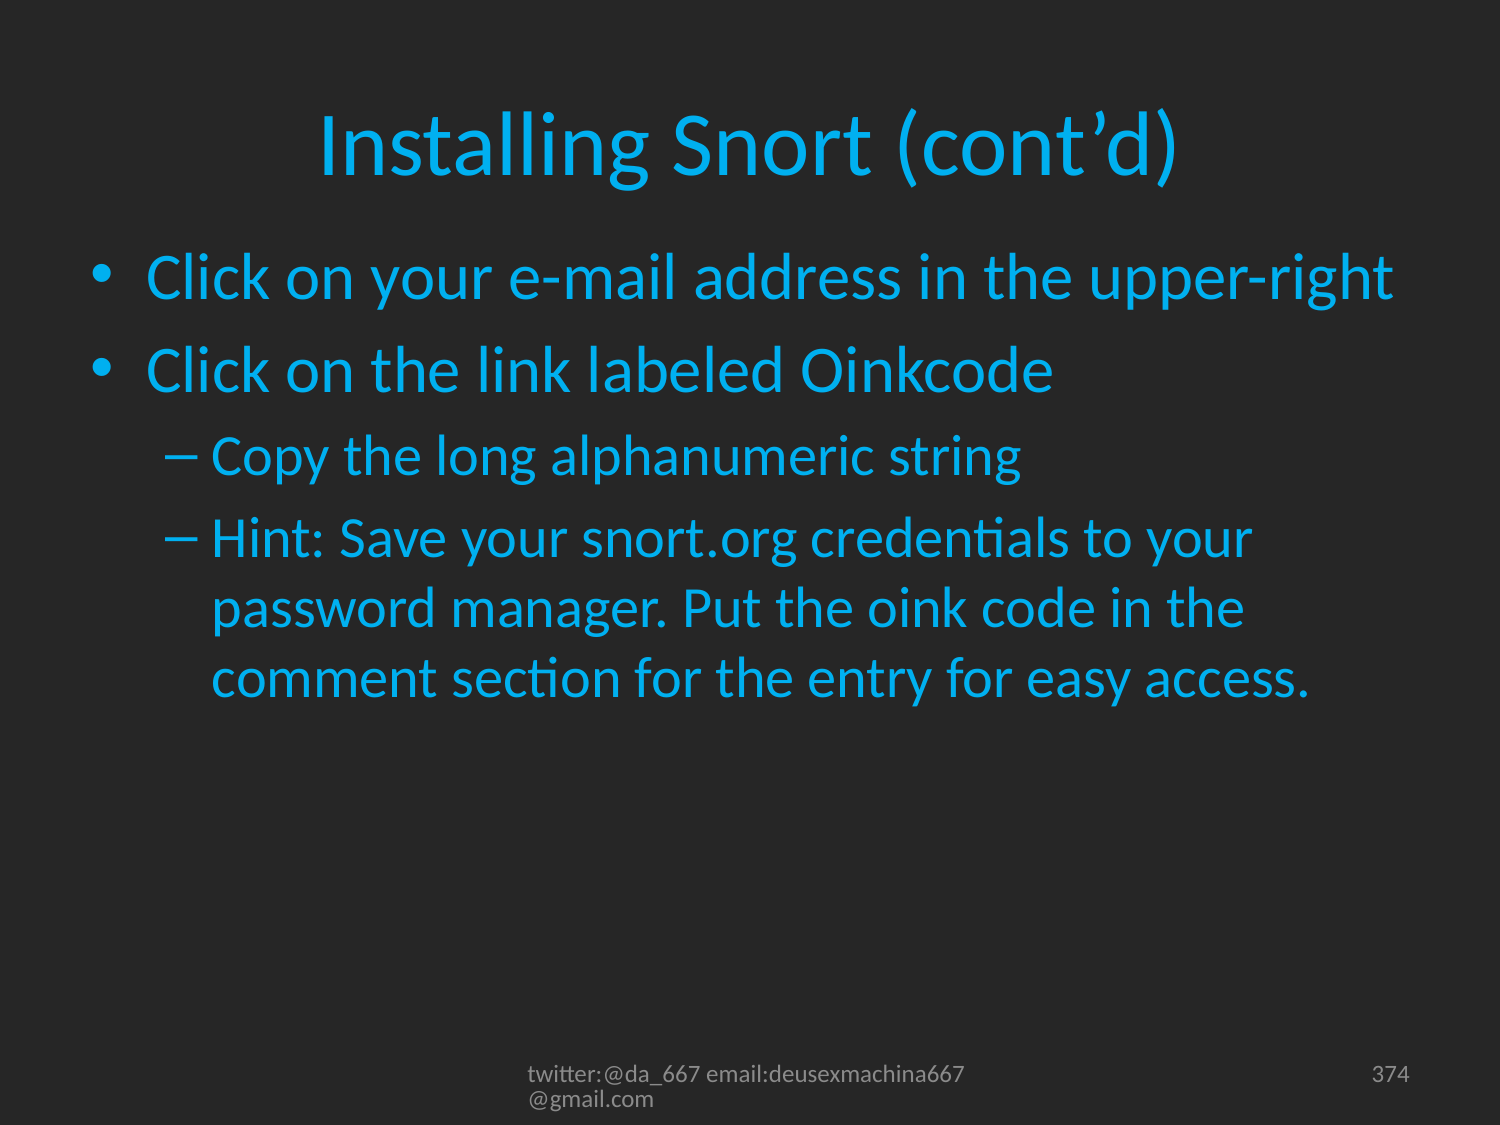

# Installing Snort (cont’d)
Click on your e-mail address in the upper-right
Click on the link labeled Oinkcode
Copy the long alphanumeric string
Hint: Save your snort.org credentials to your password manager. Put the oink code in the comment section for the entry for easy access.
twitter:@da_667 email:deusexmachina667@gmail.com
374